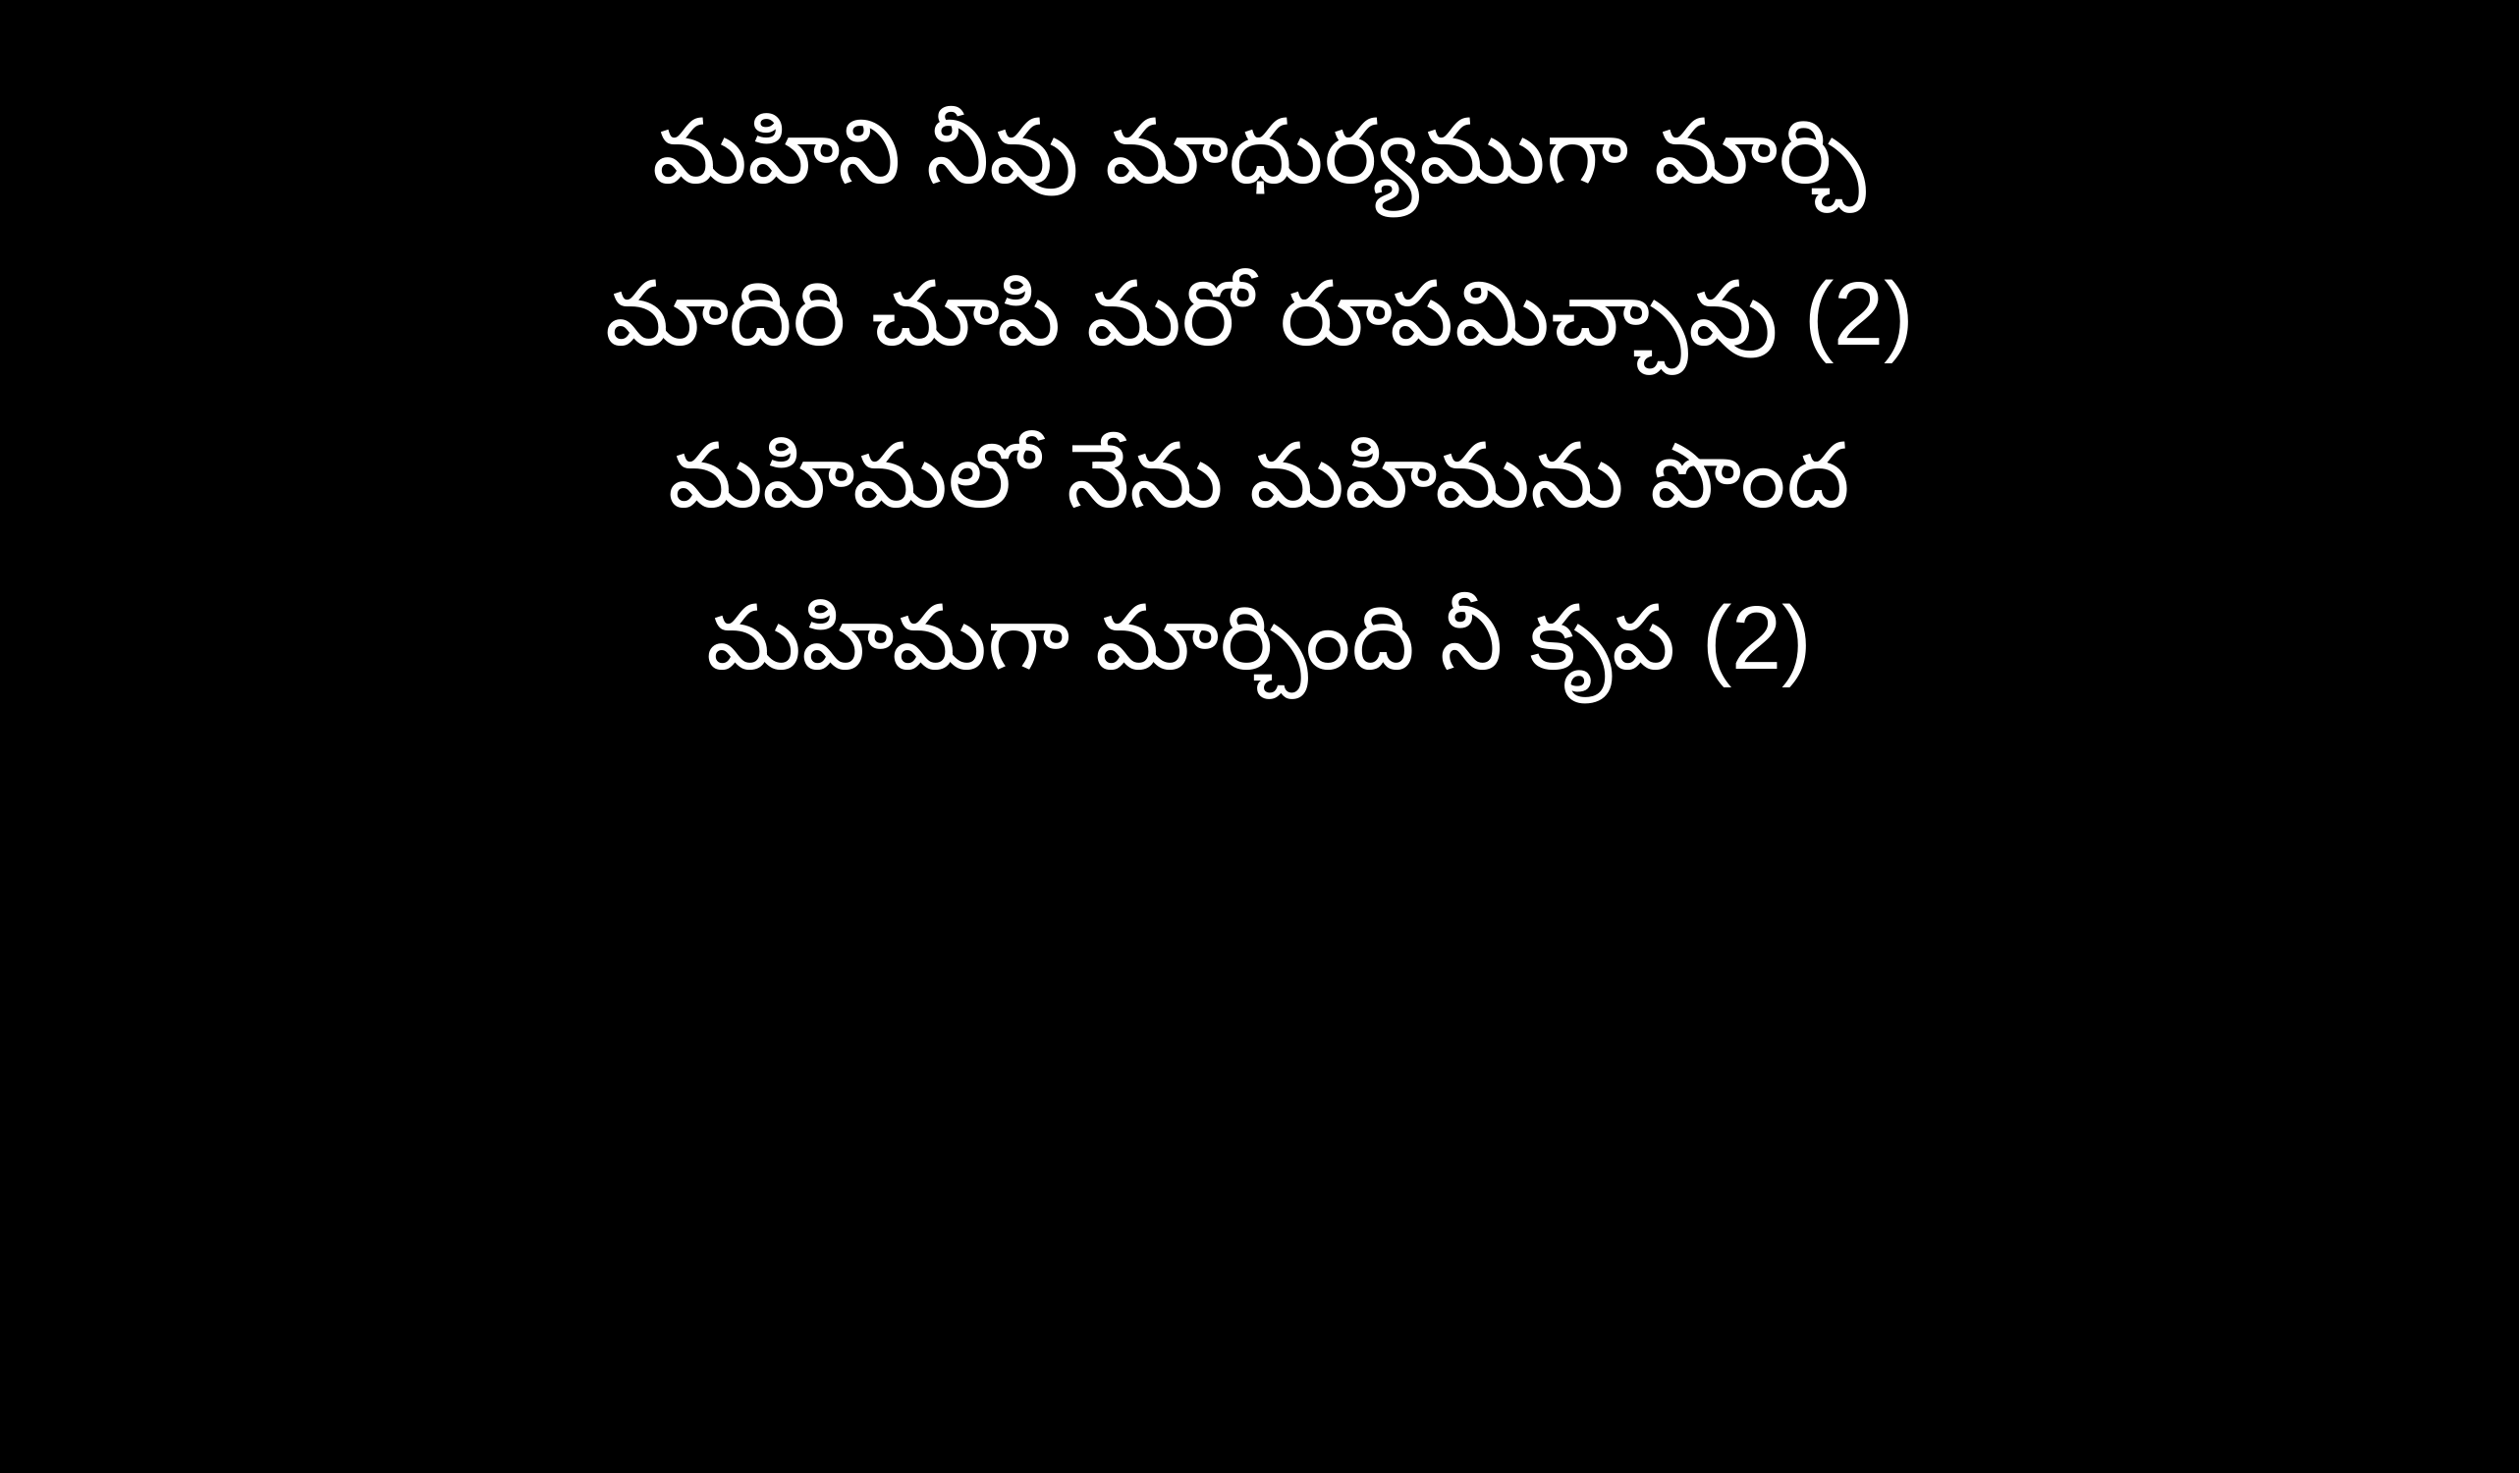

మహిని నీవు మాధుర్యముగా మార్చి
మాదిరి చూపి మరో రూపమిచ్చావు (2)
మహిమలో నేను మహిమను పొంద
మహిమగా మార్చింది నీ కృప (2)